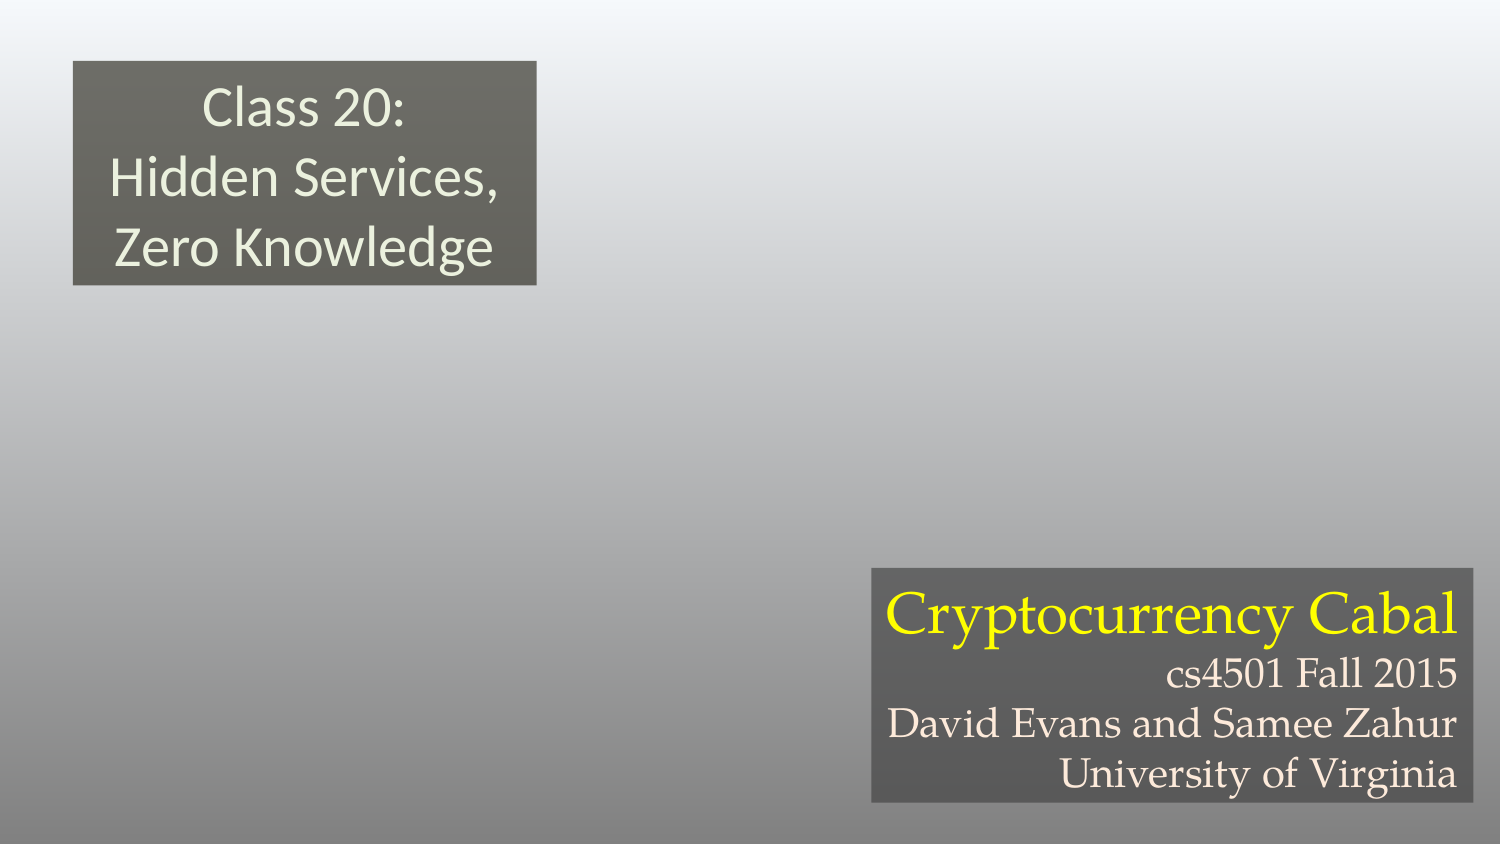

Class 20:
Hidden Services,
Zero Knowledge
Cryptocurrency Cabal
cs4501 Fall 2015
David Evans and Samee Zahur
University of Virginia